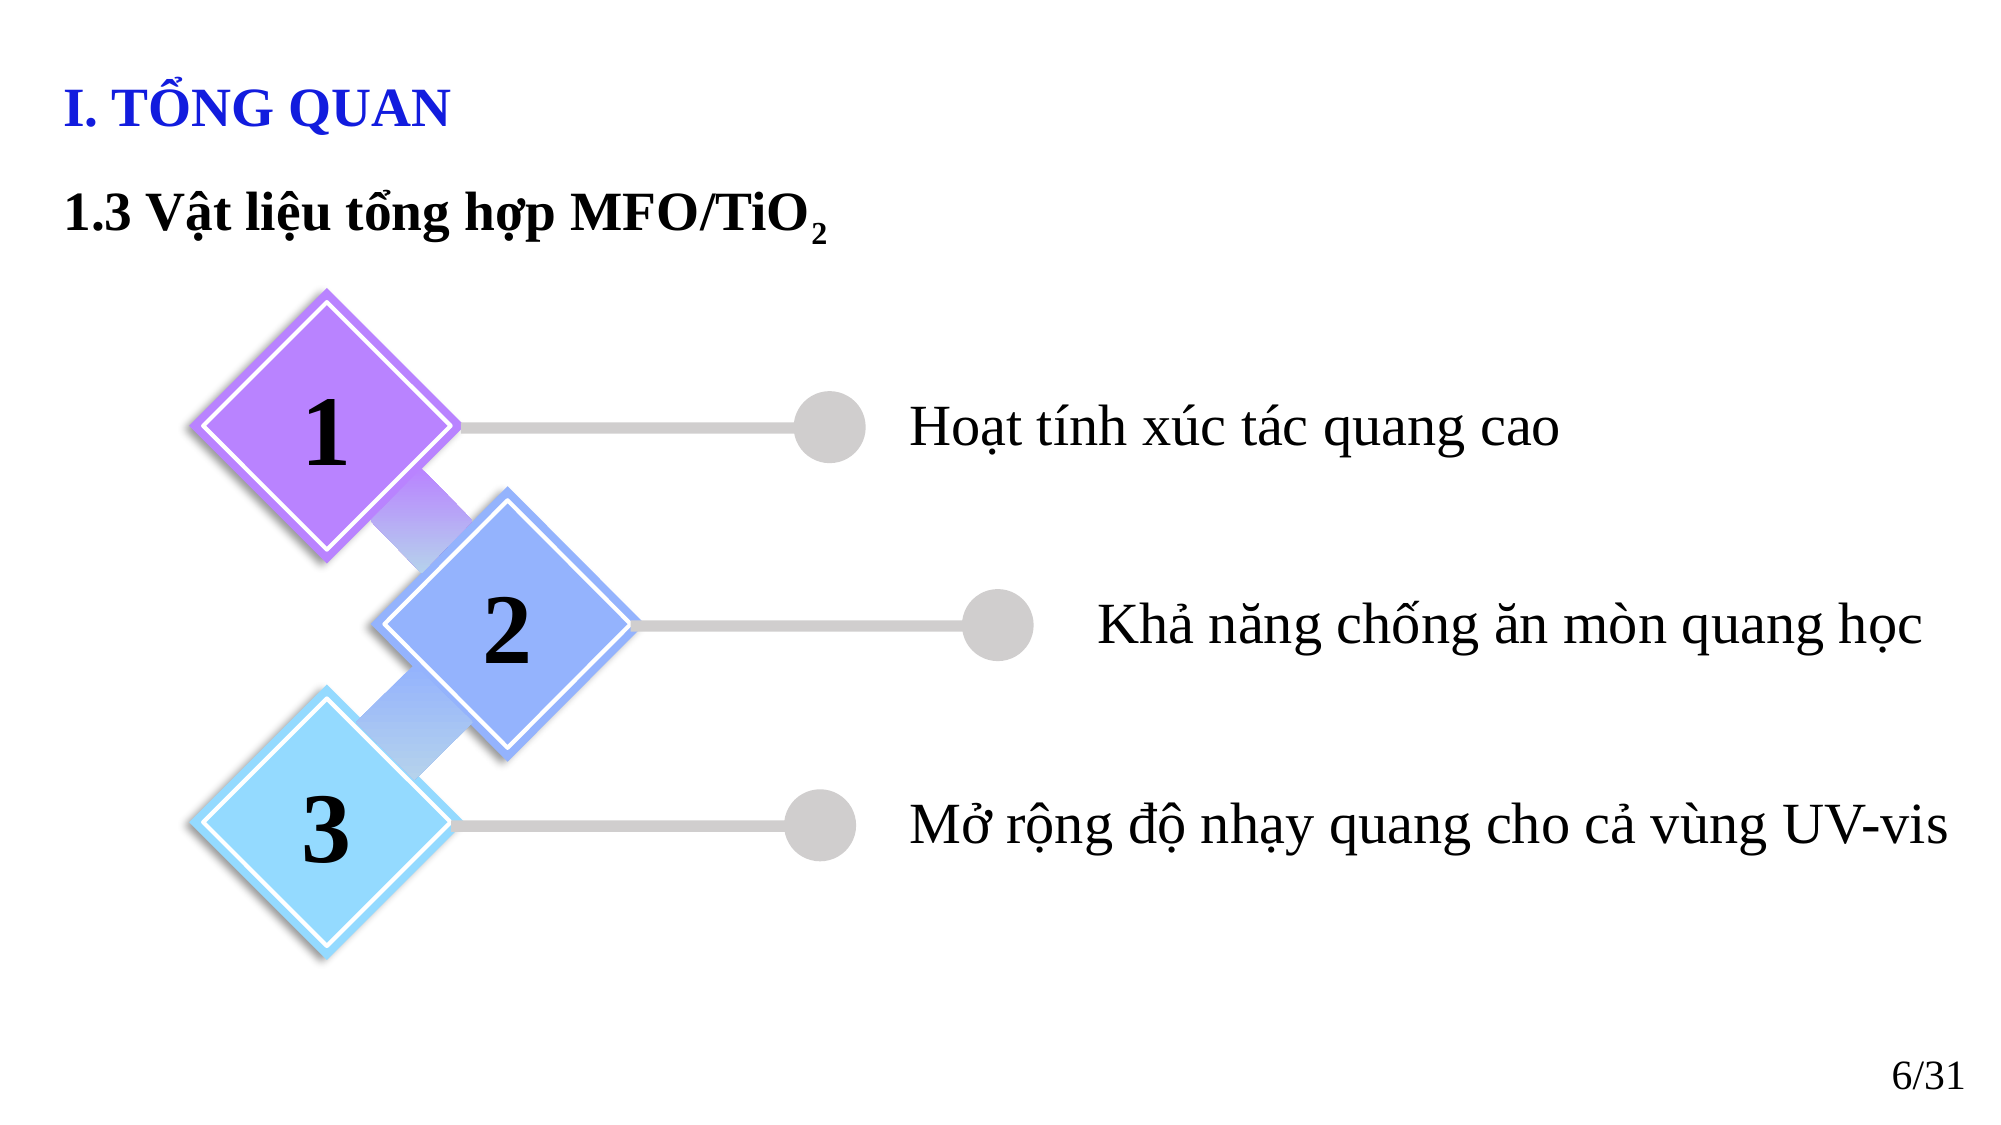

# I. TỔNG QUAN 1.3 Vật liệu tổng hợp MFO/TiO2
1

Hoạt tính xúc tác quang cao

2

Khả năng chống ăn mòn quang học

3

Mở rộng độ nhạy quang cho cả vùng UV-vis
6/31